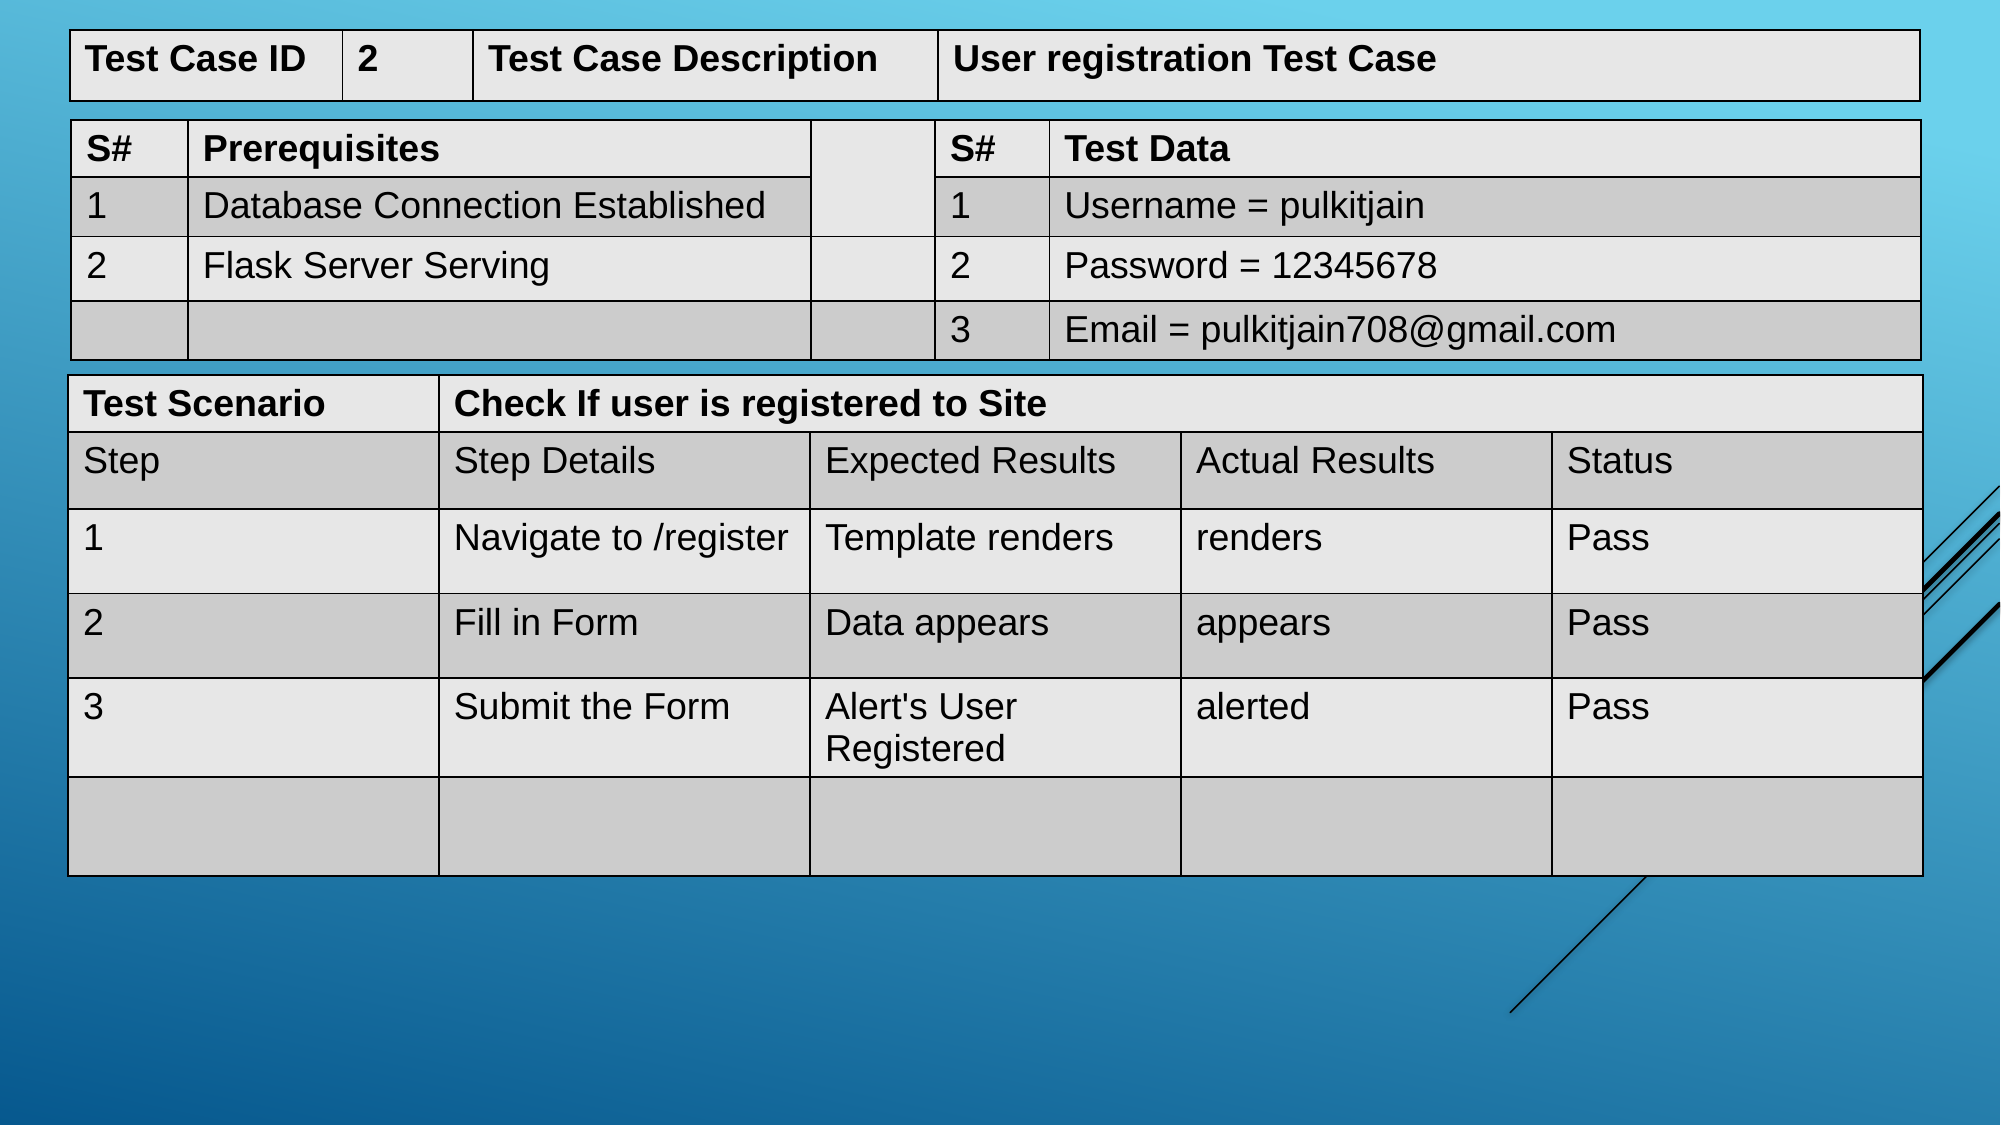

| Test Case ID | 2 | Test Case Description | User registration Test Case |
| --- | --- | --- | --- |
| S# | Prerequisites |  | S# | Test Data |
| --- | --- | --- | --- | --- |
| 1 | Database Connection Established |  | 1 | Username = pulkitjain |
| 2 | Flask Server Serving |  | 2 | Password = 12345678 |
|  |  |  | 3 | Email = pulkitjain708@gmail.com |
| Test Scenario | Check If user is registered to Site |  |  |  |
| --- | --- | --- | --- | --- |
| Step | Step Details | Expected Results | Actual Results | Status |
| 1 | Navigate to /register | Template renders | renders | Pass |
| 2 | Fill in Form | Data appears | appears | Pass |
| 3 | Submit the Form | Alert's User Registered | alerted | Pass |
|  |  |  |  |  |